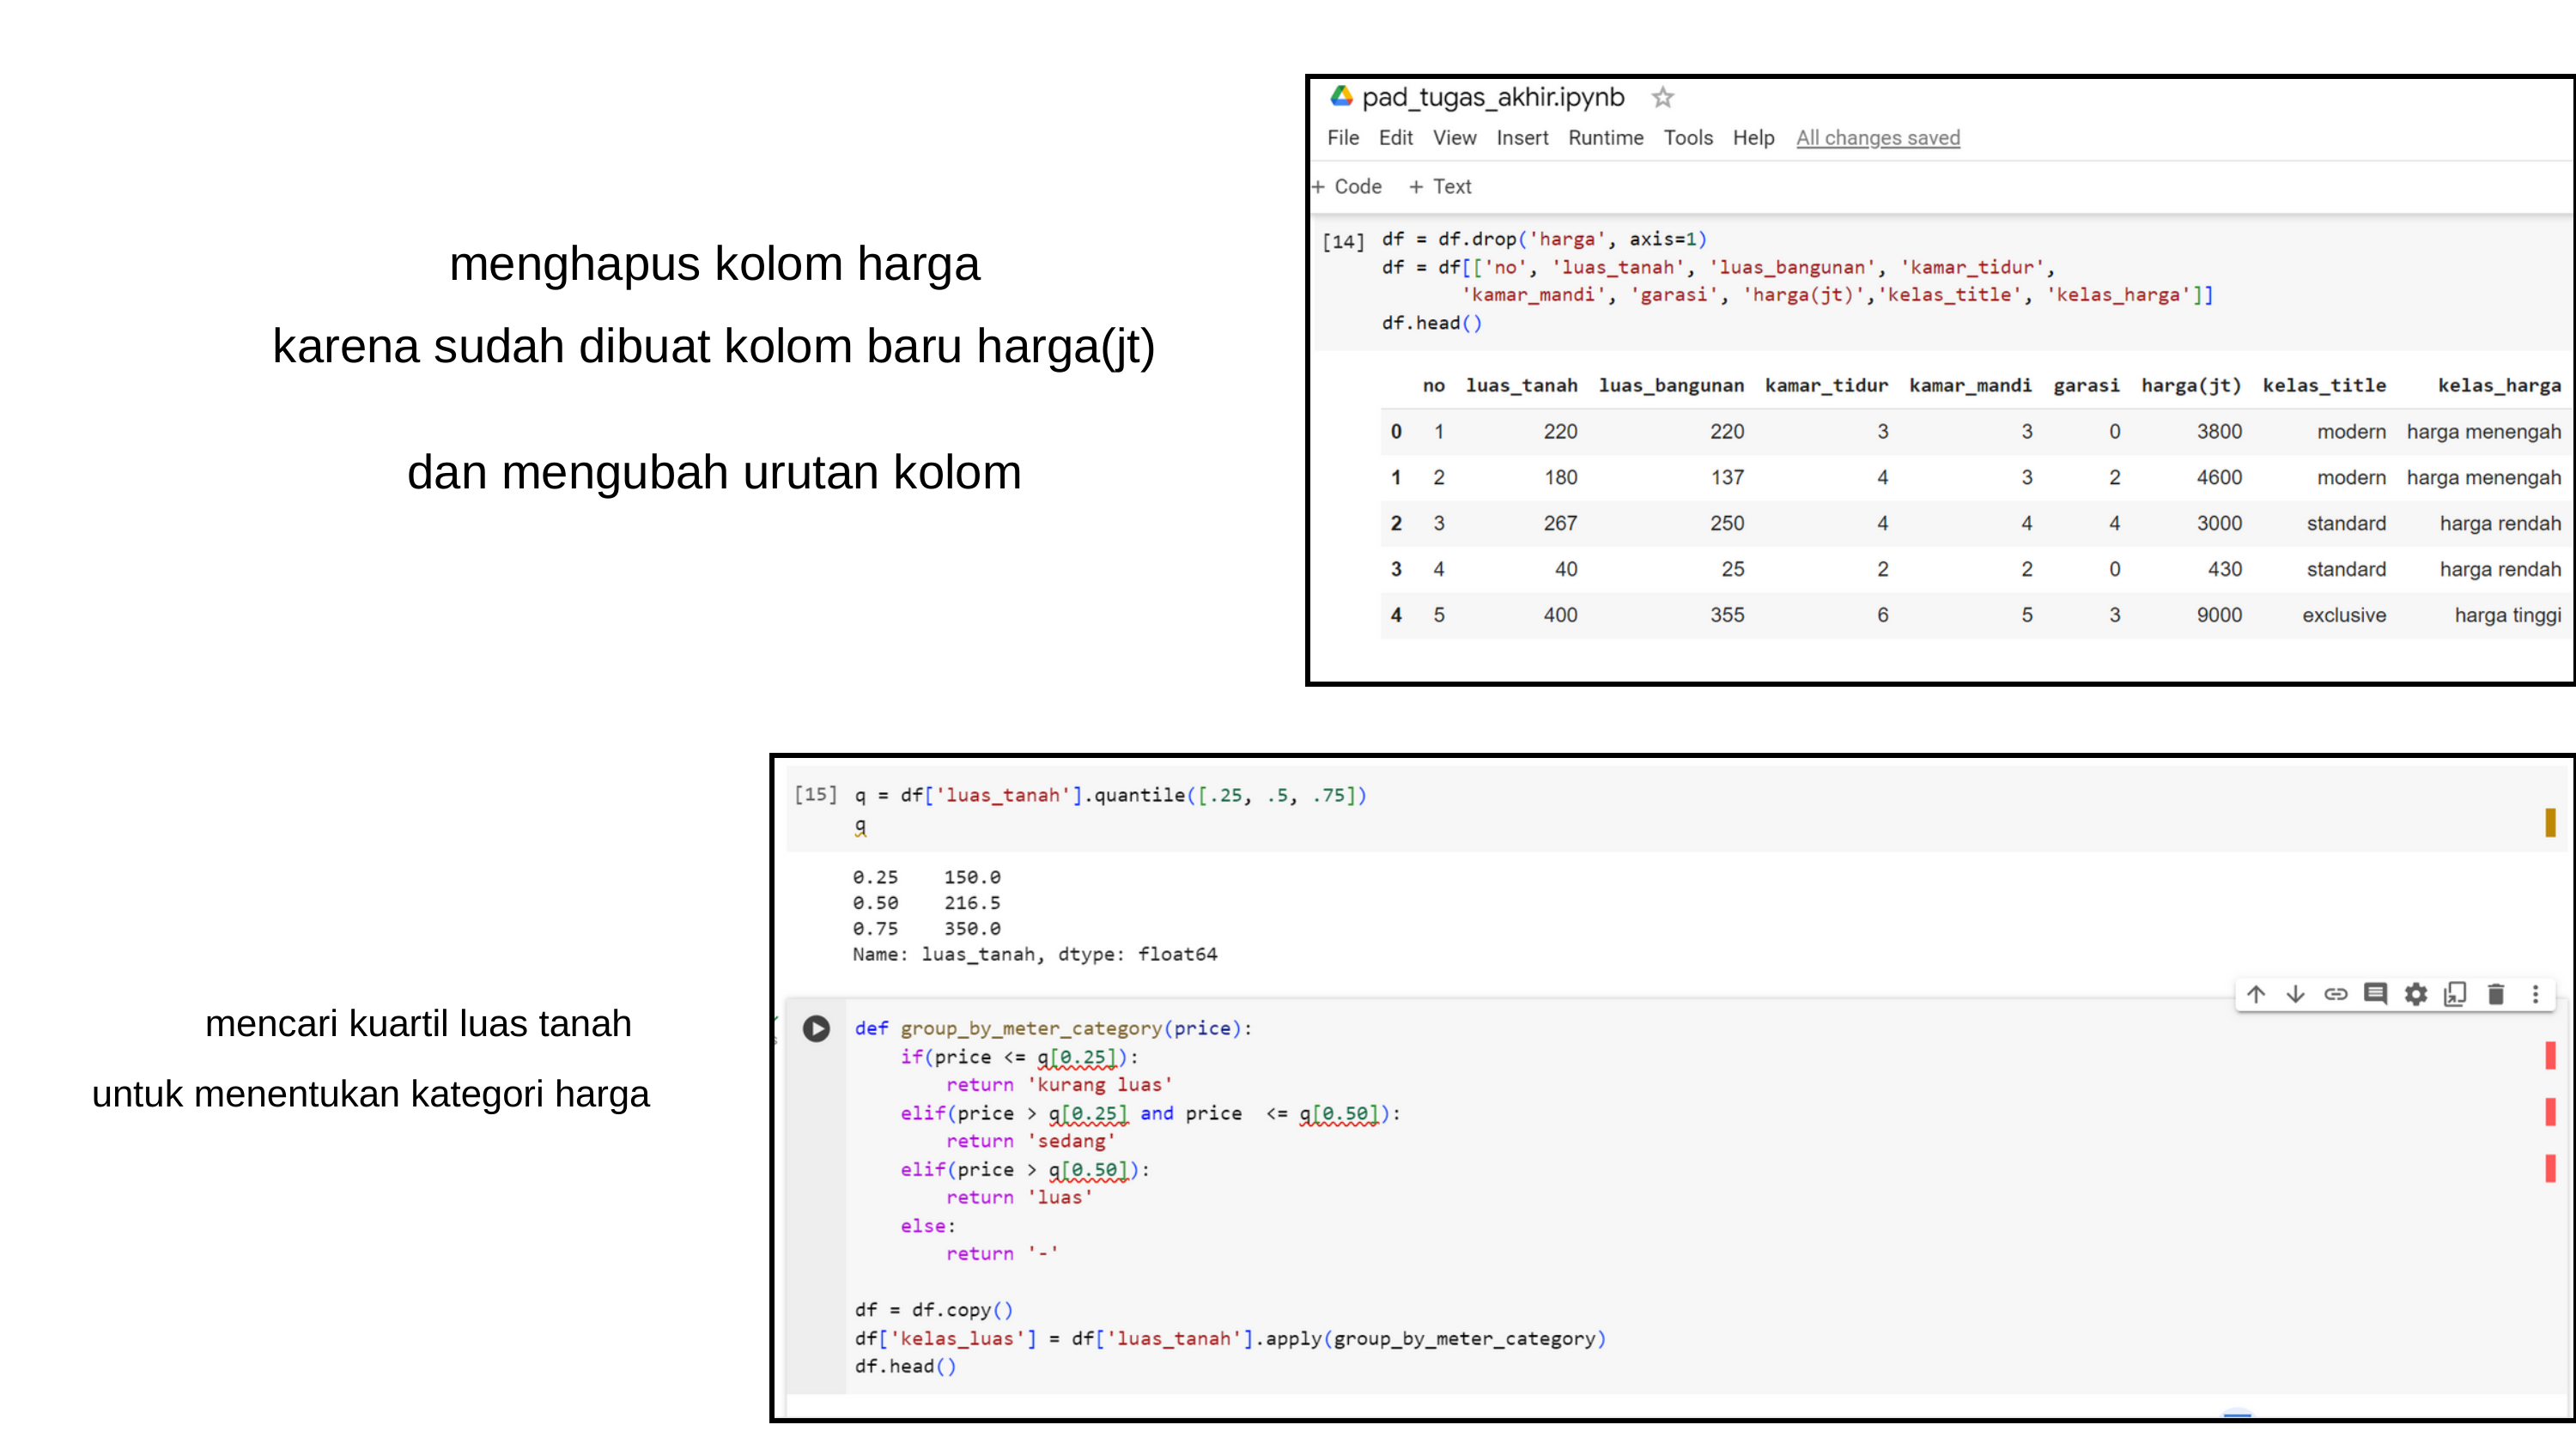

menghapus kolom harga
karena sudah dibuat kolom baru harga(jt)
dan mengubah urutan kolom

mencari kuartil luas tanah
untuk menentukan kategori harga